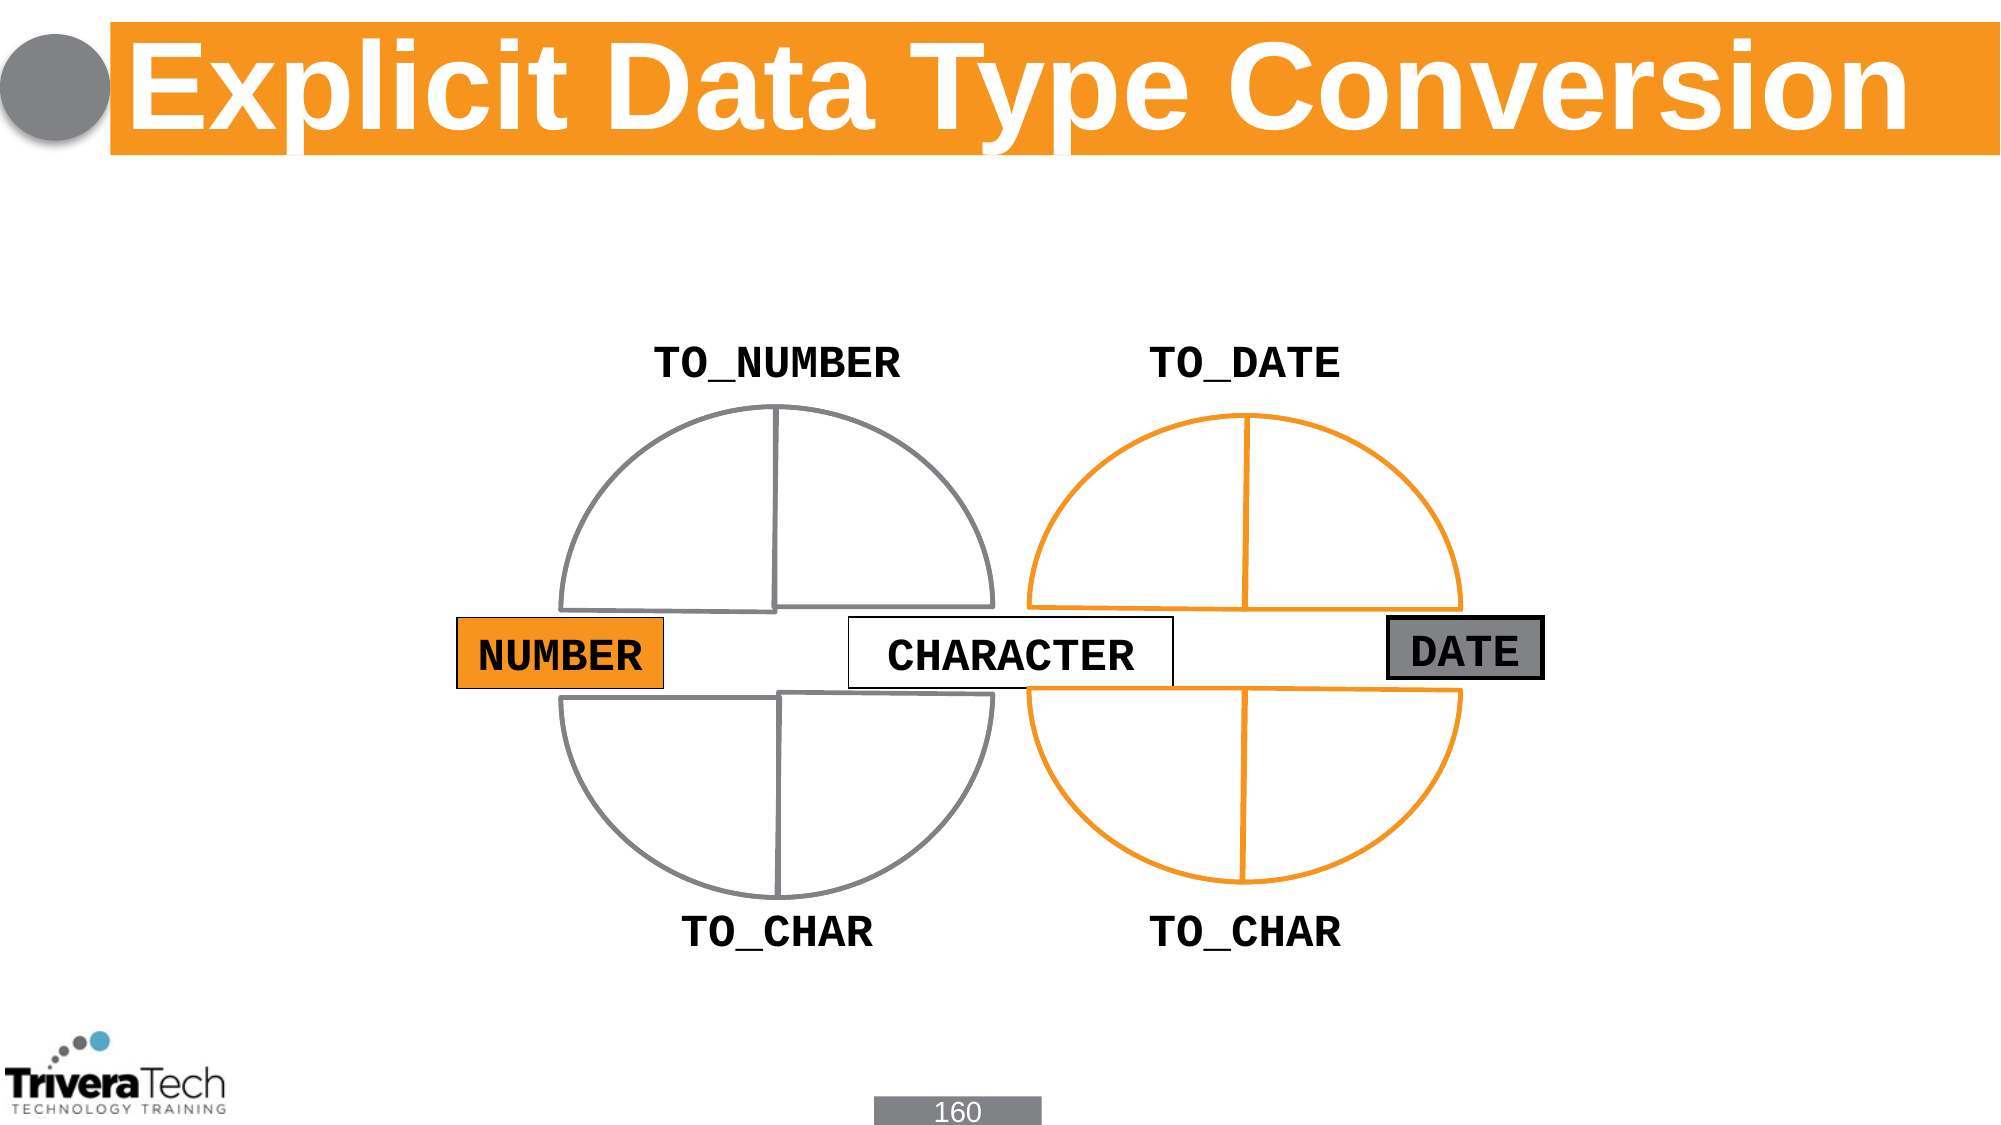

# Explicit Data Type Conversion
TO_NUMBER
TO_DATE

CHARACTER
NUMBER
DATE

TO_CHAR
TO_CHAR
160